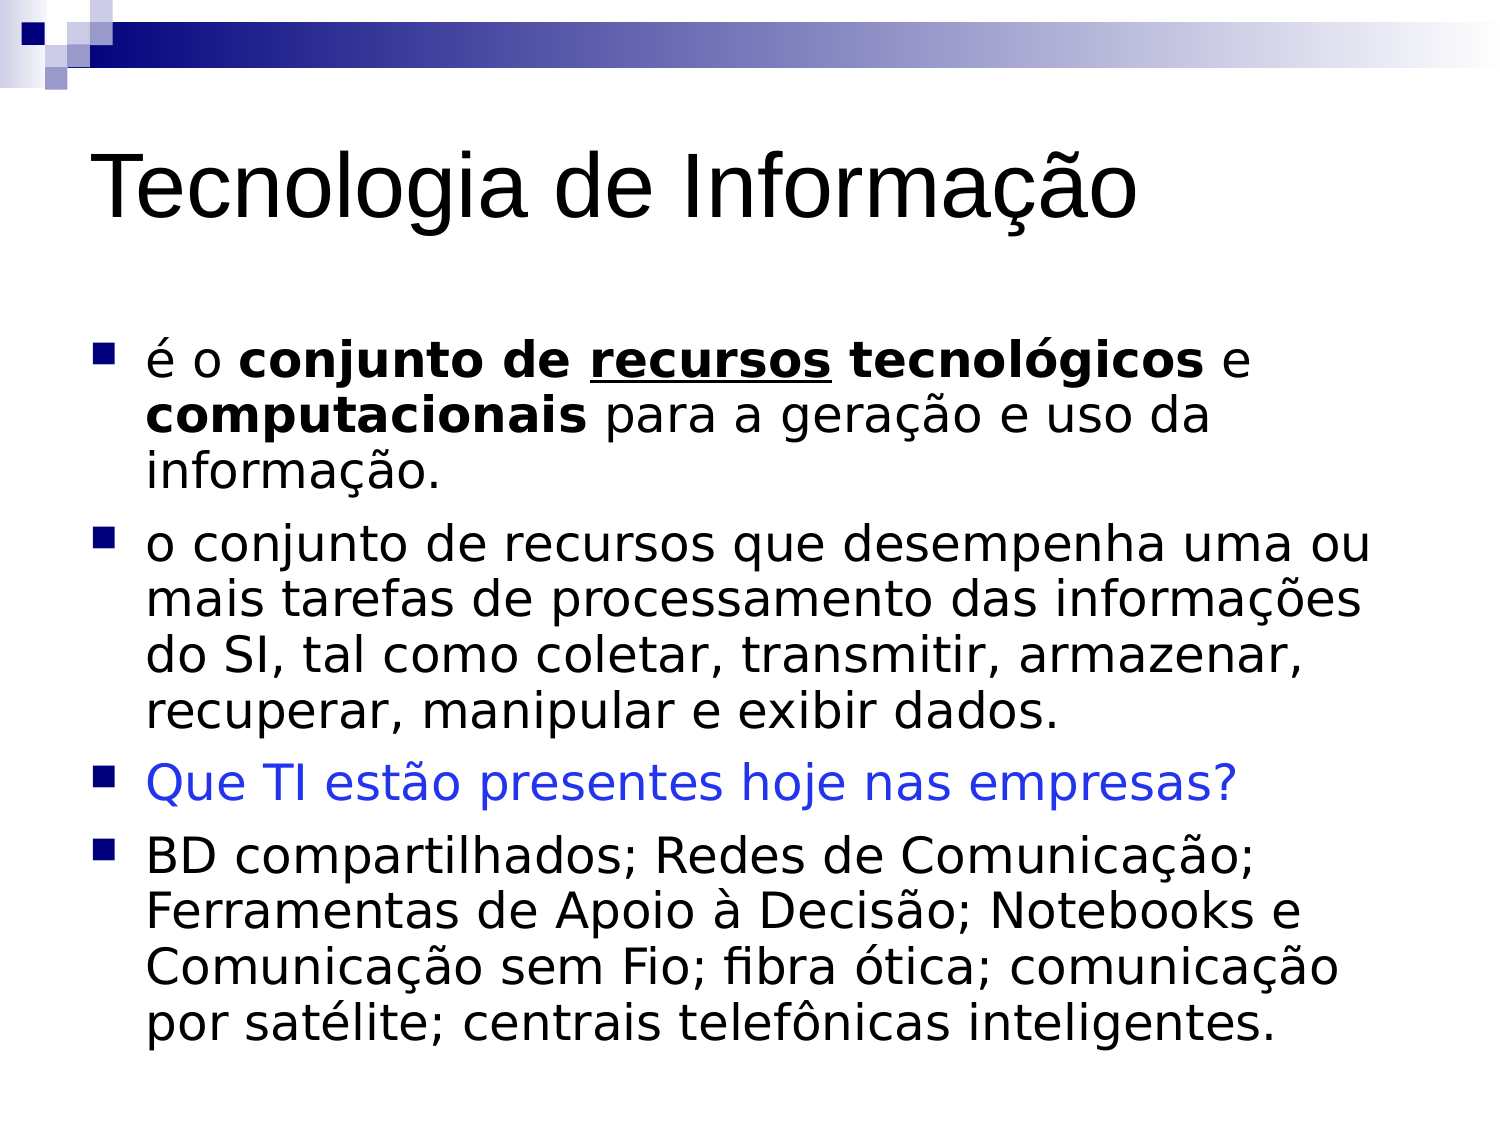

# Tecnologia de Informação
é o conjunto de recursos tecnológicos e computacionais para a geração e uso da informação.
o conjunto de recursos que desempenha uma ou mais tarefas de processamento das informações do SI, tal como coletar, transmitir, armazenar, recuperar, manipular e exibir dados.
Que TI estão presentes hoje nas empresas?
BD compartilhados; Redes de Comunicação; Ferramentas de Apoio à Decisão; Notebooks e Comunicação sem Fio; fibra ótica; comunicação por satélite; centrais telefônicas inteligentes.